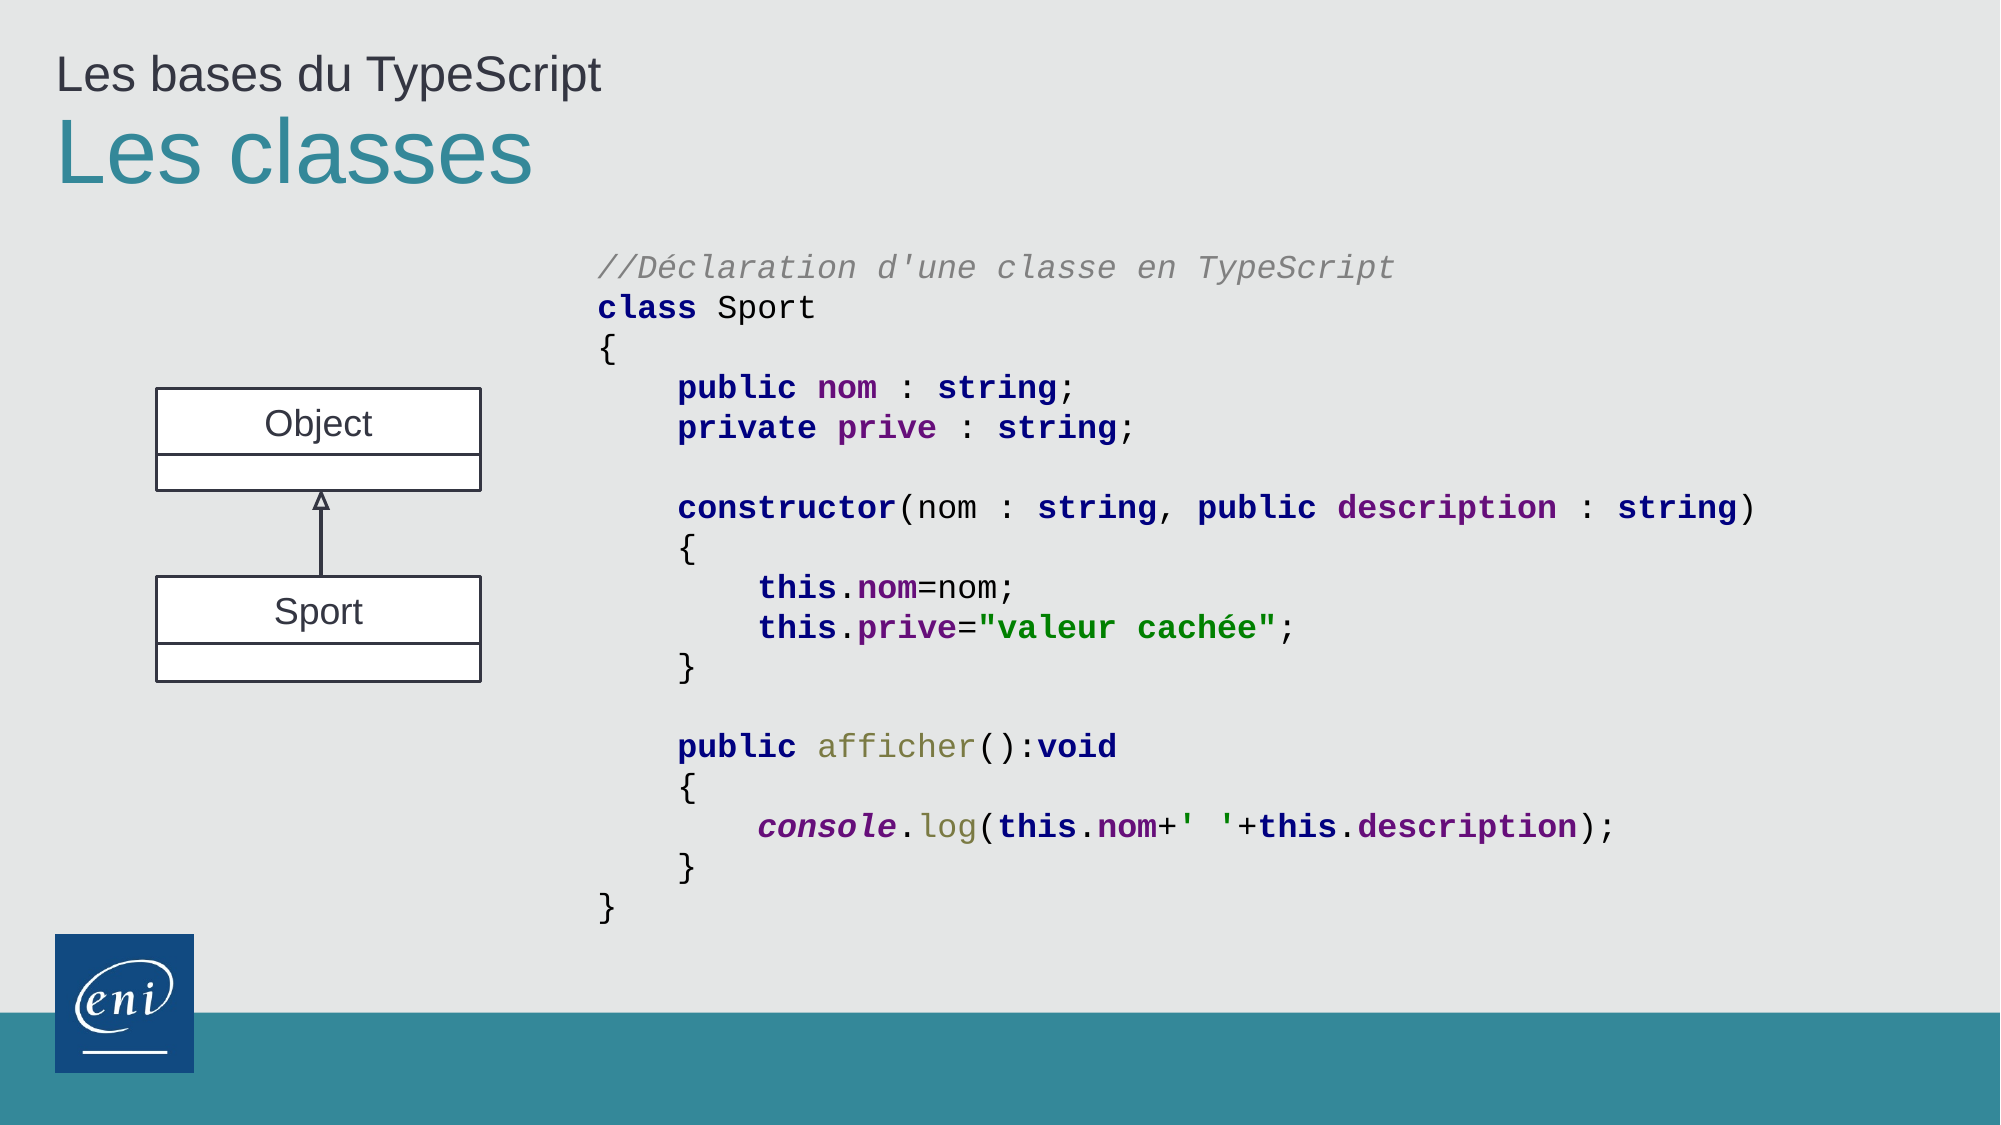

Les bases du TypeScript
# Les classes
//Déclaration d'une classe en TypeScript
class Sport
{
    public nom : string;
    private prive : string;
    constructor(nom : string, public description : string)
    {
        this.nom=nom;
        this.prive="valeur cachée";
    }
    public afficher():void
    {
        console.log(this.nom+' '+this.description);
    }
}
Object

Sport